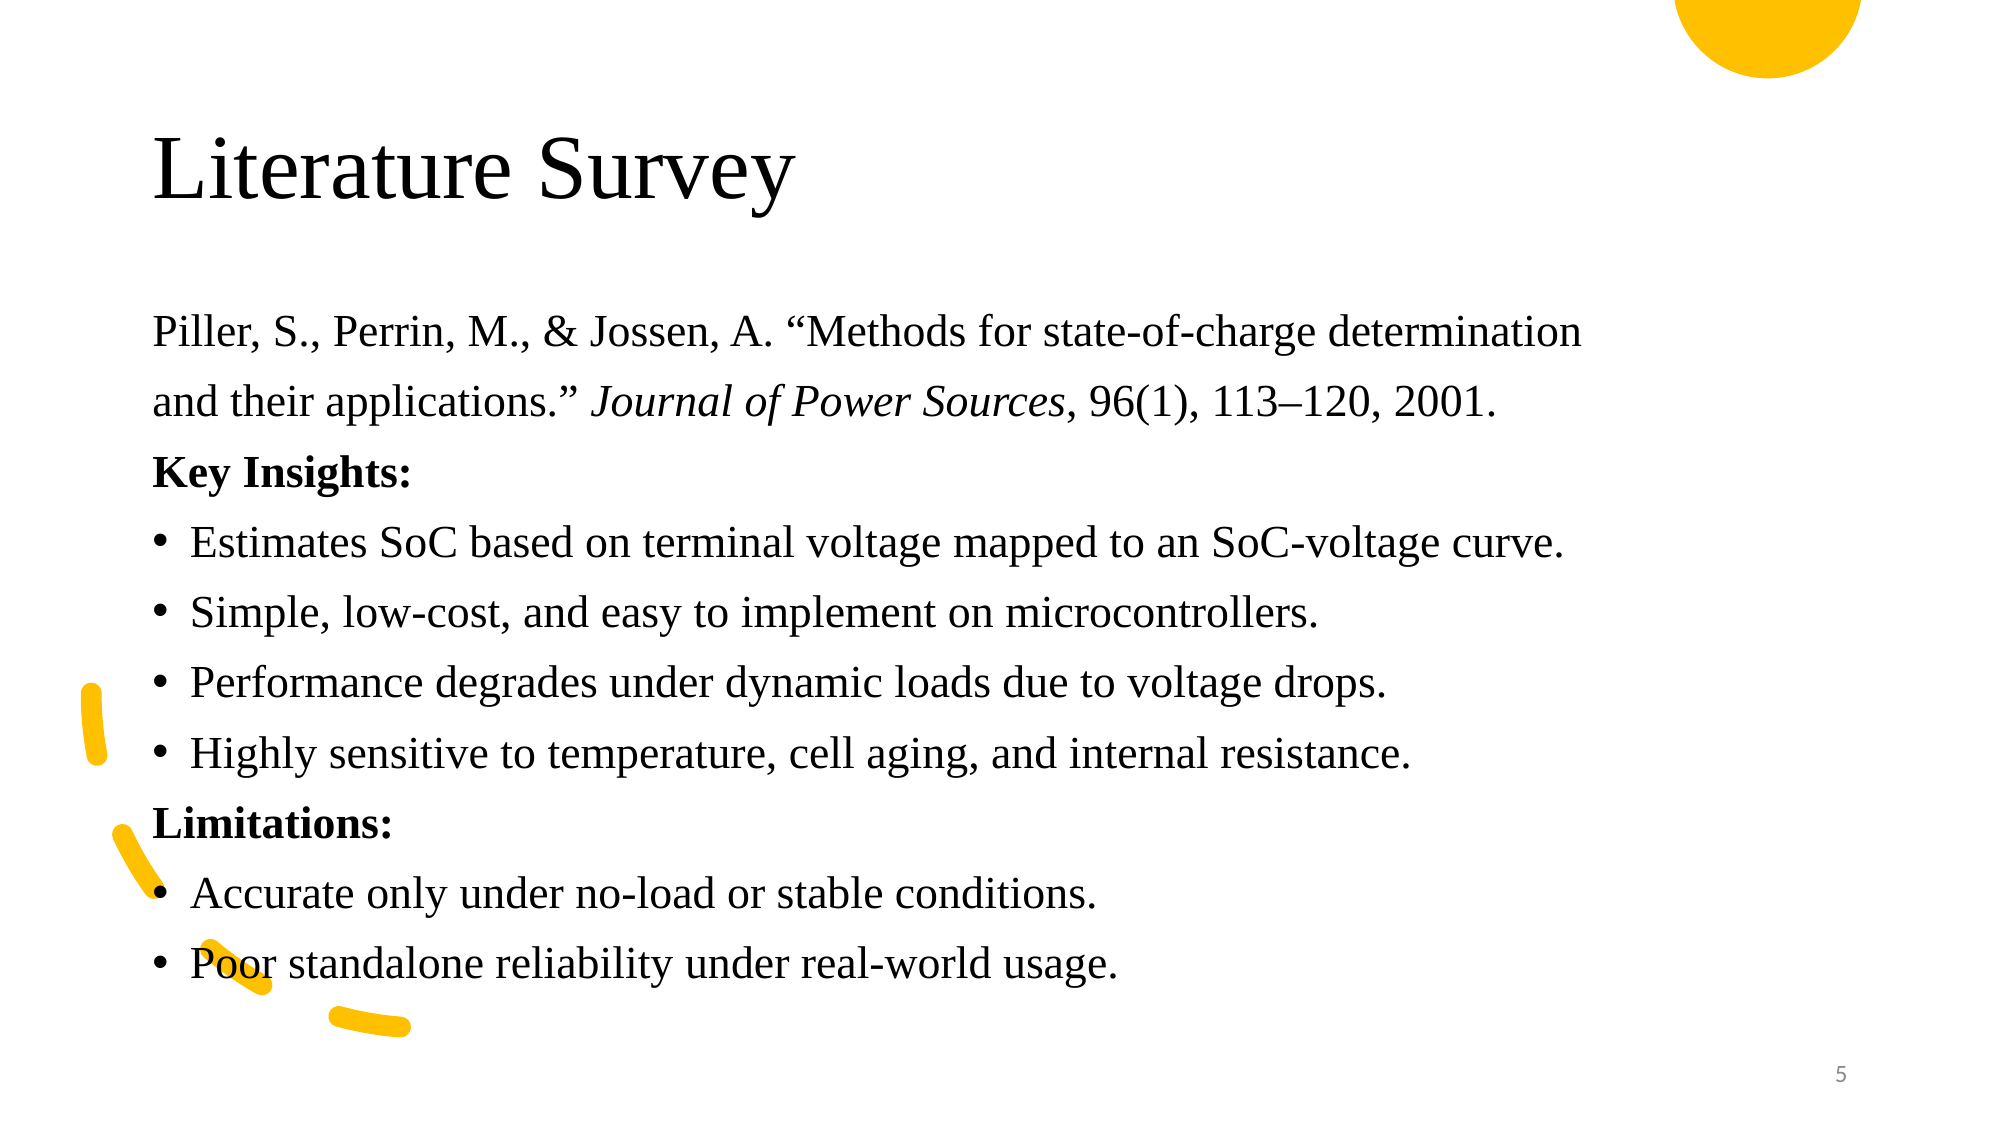

# Literature Survey
Piller, S., Perrin, M., & Jossen, A. “Methods for state-of-charge determination
and their applications.” Journal of Power Sources, 96(1), 113–120, 2001.
Key Insights:
Estimates SoC based on terminal voltage mapped to an SoC-voltage curve.
Simple, low-cost, and easy to implement on microcontrollers.
Performance degrades under dynamic loads due to voltage drops.
Highly sensitive to temperature, cell aging, and internal resistance.
Limitations:
Accurate only under no-load or stable conditions.
Poor standalone reliability under real-world usage.

5